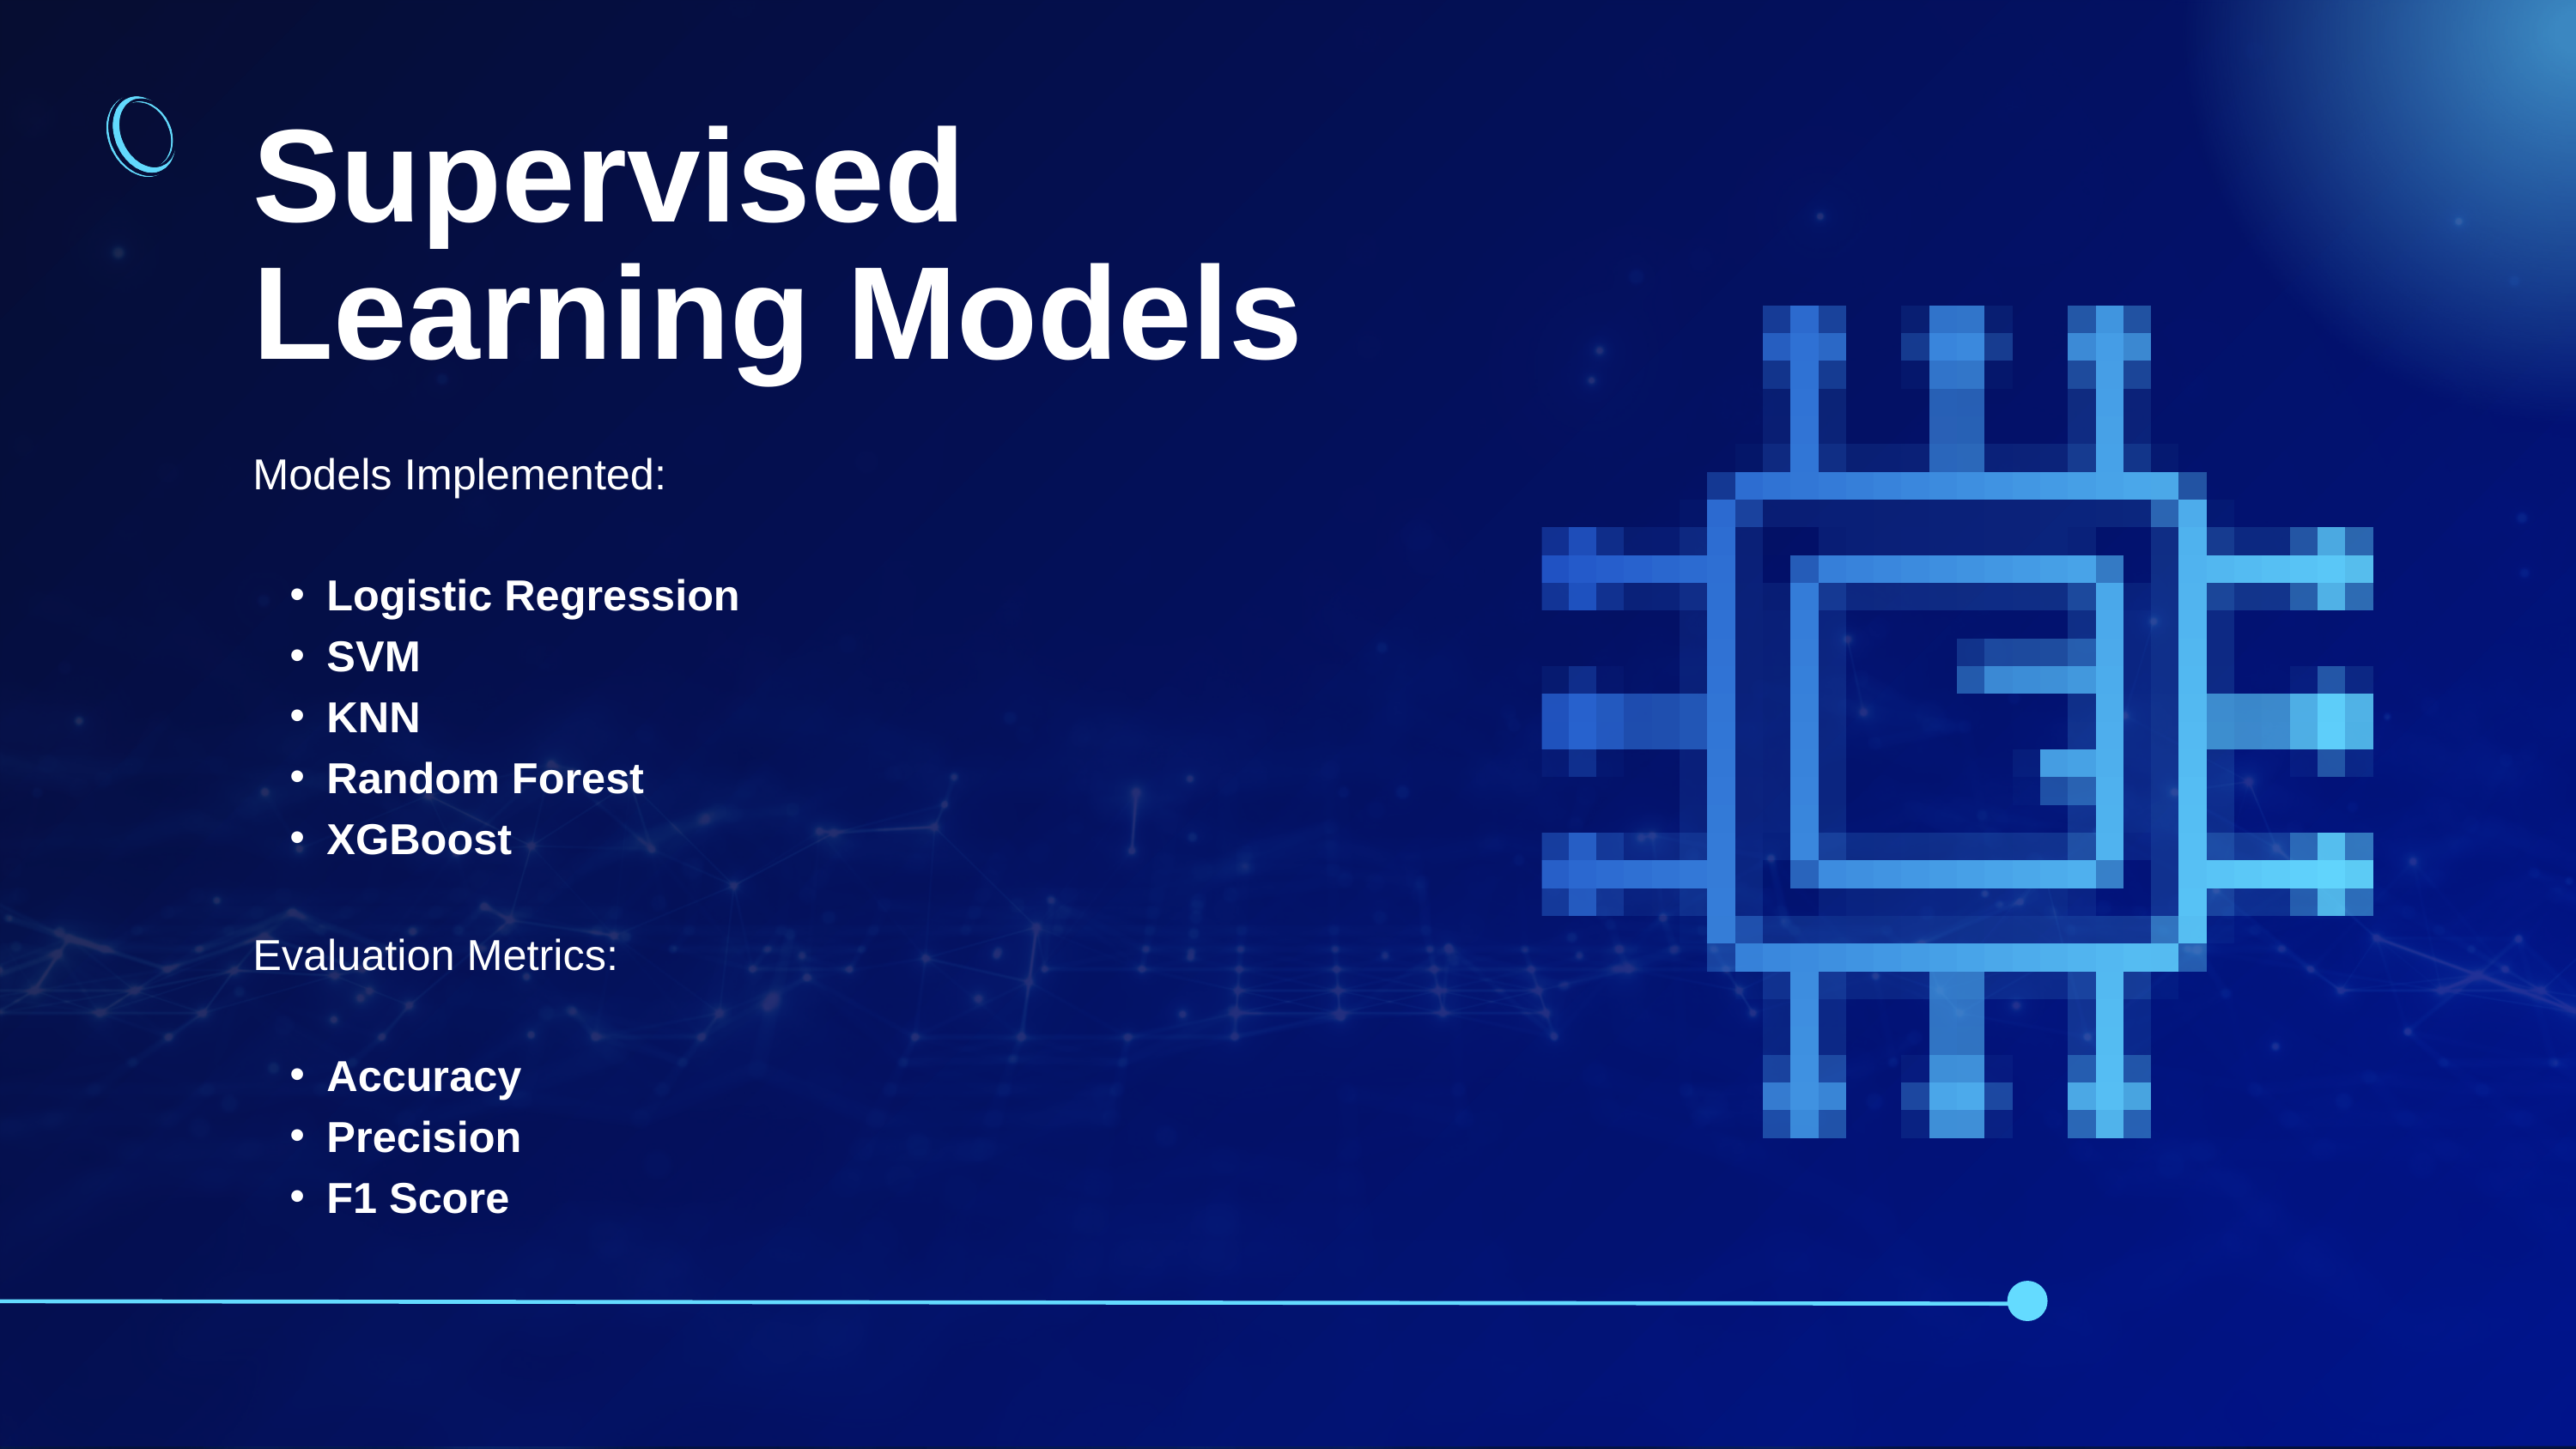

Supervised Learning Models

Models Implemented:

Logistic Regression
SVM
KNN
Random Forest
XGBoost

Evaluation Metrics:

Accuracy
Precision
F1 Score